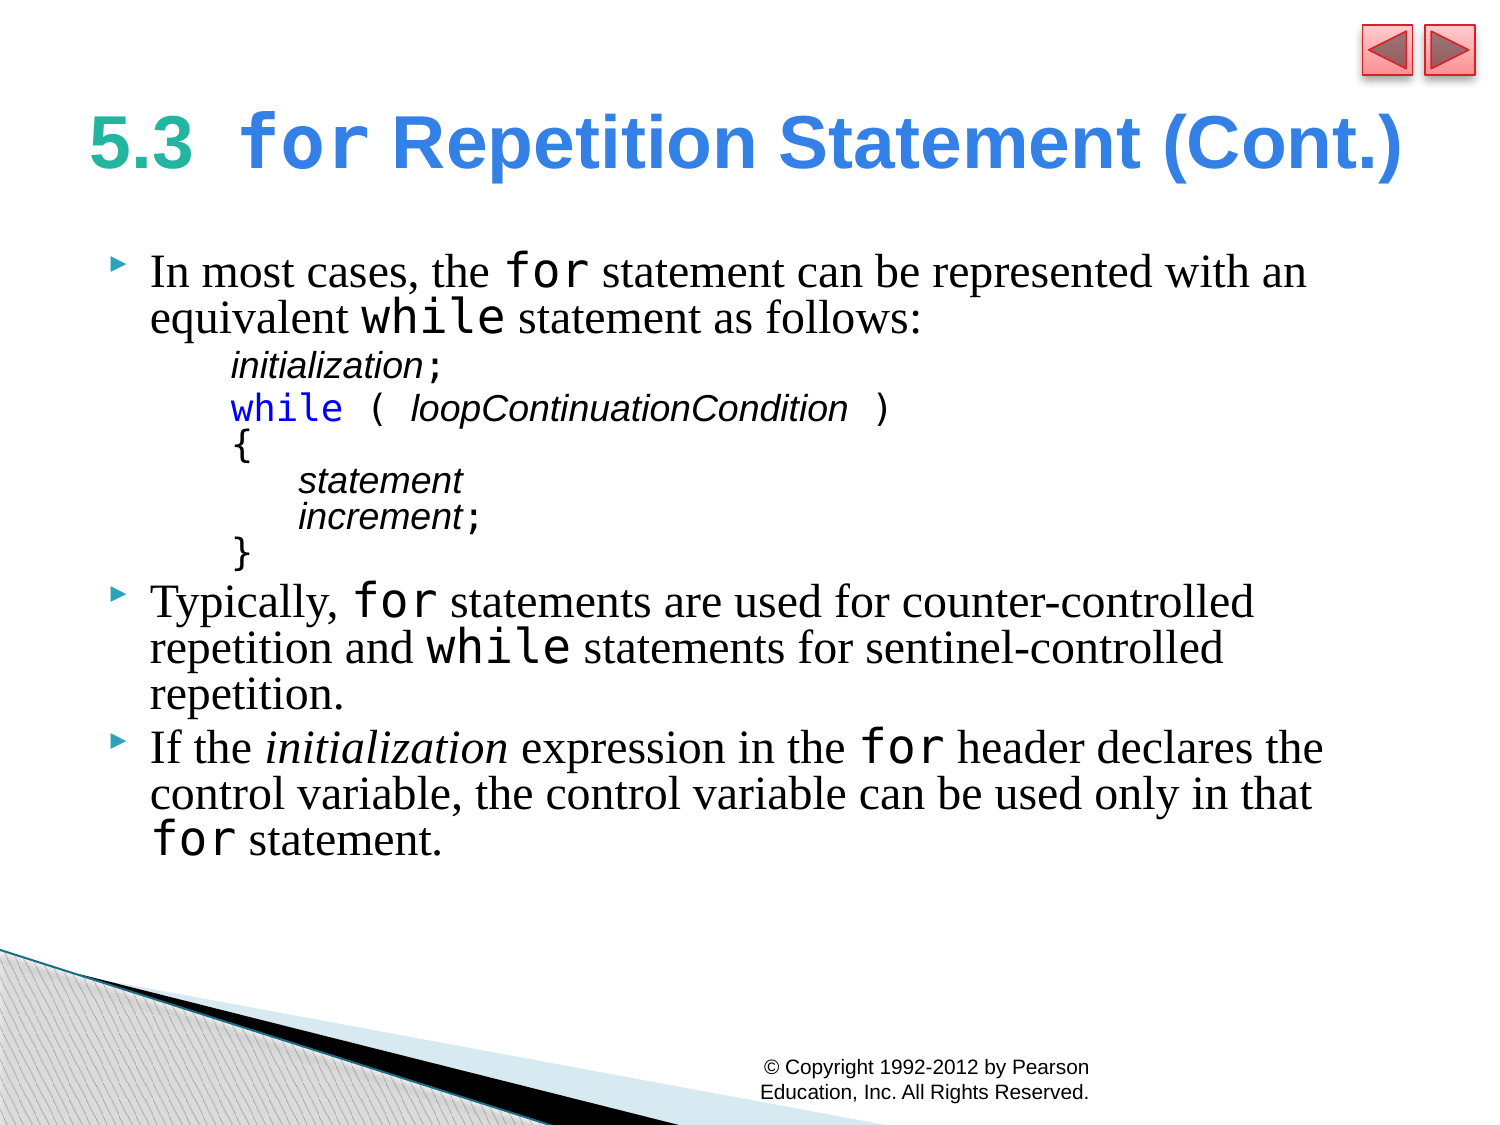

# 5.3  for Repetition Statement (Cont.)
In most cases, the for statement can be represented with an equivalent while statement as follows:
	initialization;
	while ( loopContinuationCondition )
{
   statement
   increment;
}
Typically, for statements are used for counter-controlled repetition and while statements for sentinel-controlled repetition.
If the initialization expression in the for header declares the control variable, the control variable can be used only in that for statement.
© Copyright 1992-2012 by Pearson Education, Inc. All Rights Reserved.